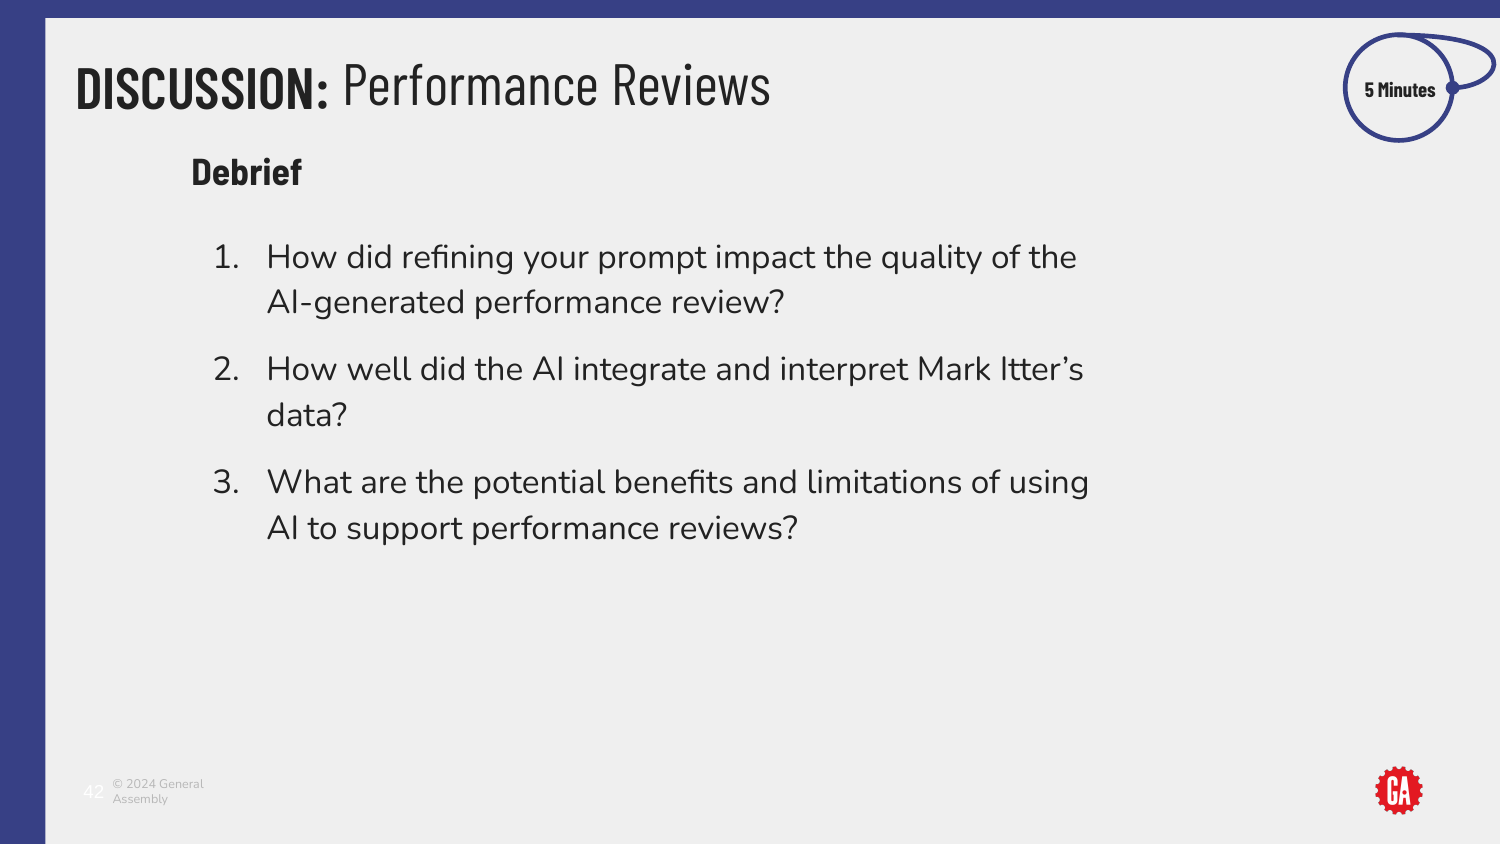

5 Minutes
# Performance Reviews
Debrief
How did refining your prompt impact the quality of the AI-generated performance review?
How well did the AI integrate and interpret Mark Itter’s data?
What are the potential benefits and limitations of using AI to support performance reviews?
42